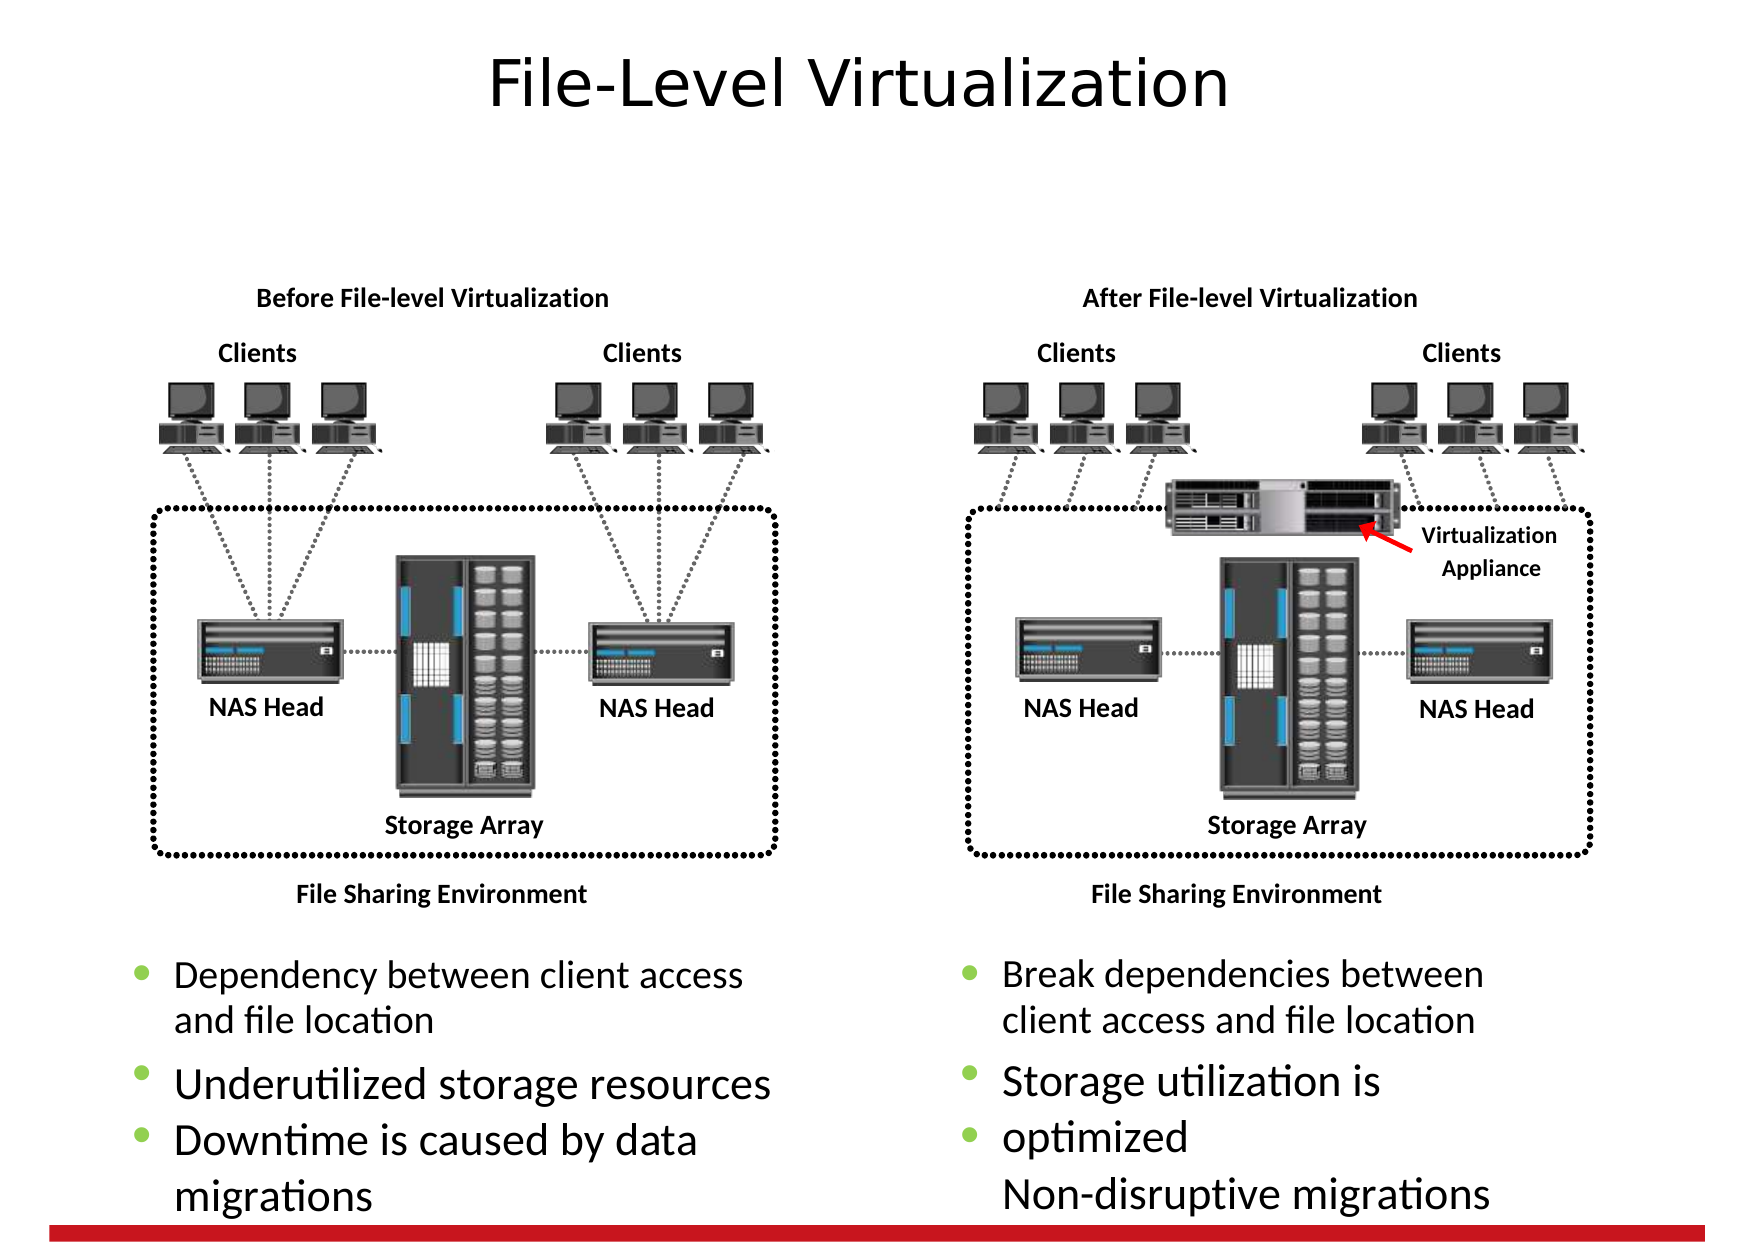

File-Level Virtualization

Before File-level Virtualization
After File-level Virtualization
Clients
Clients
Clients
Clients

Virtualization
Appliance

NAS Head

NAS Head
NAS Head

NAS Head

Storage Array
Storage Array

File Sharing Environment
File Sharing Environment
•
•
•
•
•
•
Dependency between client access
and file location
Underutilized storage resources
Downtime is caused by data
migrations
Break dependencies between
client access and file location
Storage utilization is optimized
Non-disruptive migrations